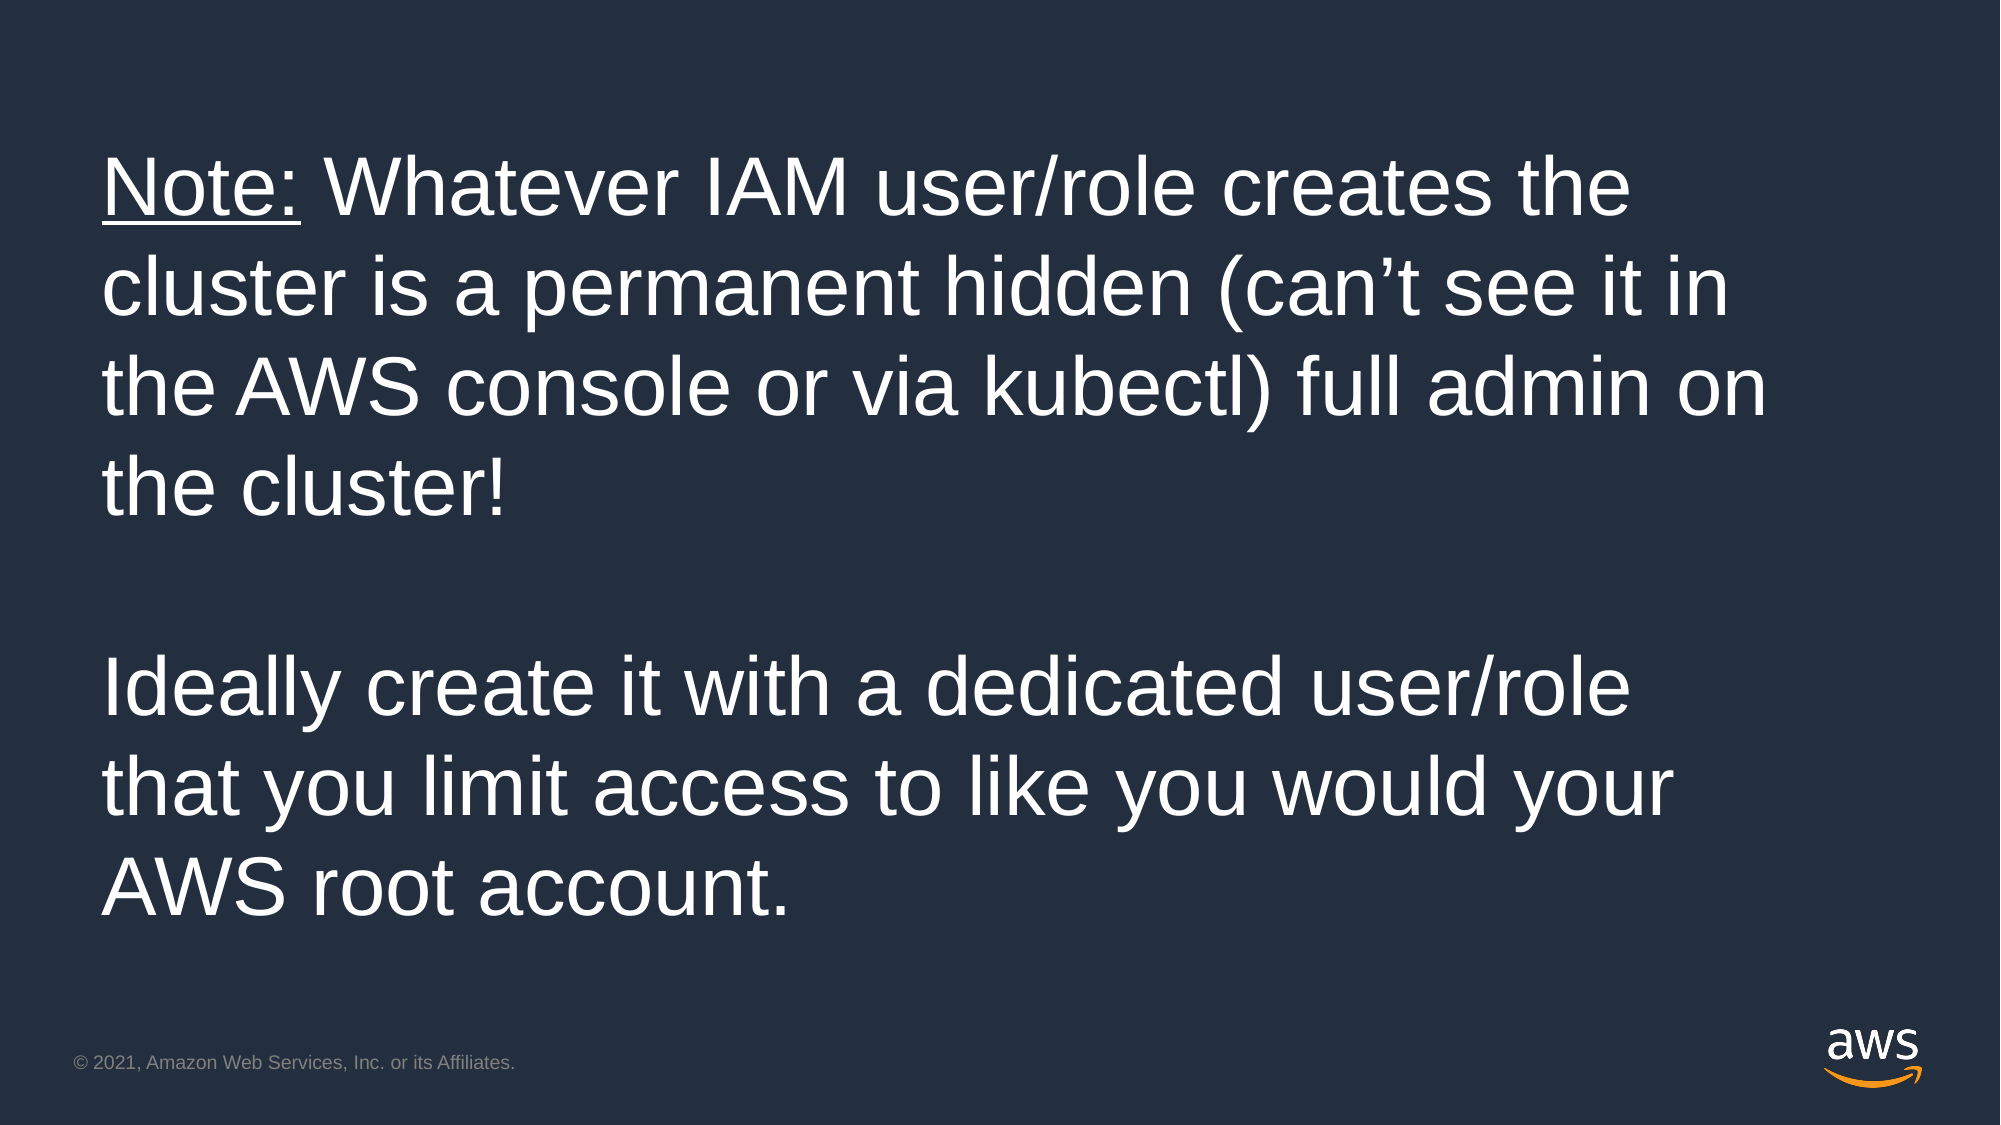

# Note: Whatever IAM user/role creates the cluster is a permanent hidden (can’t see it in the AWS console or via kubectl) full admin on the cluster! Ideally create it with a dedicated user/role that you limit access to like you would your AWS root account.